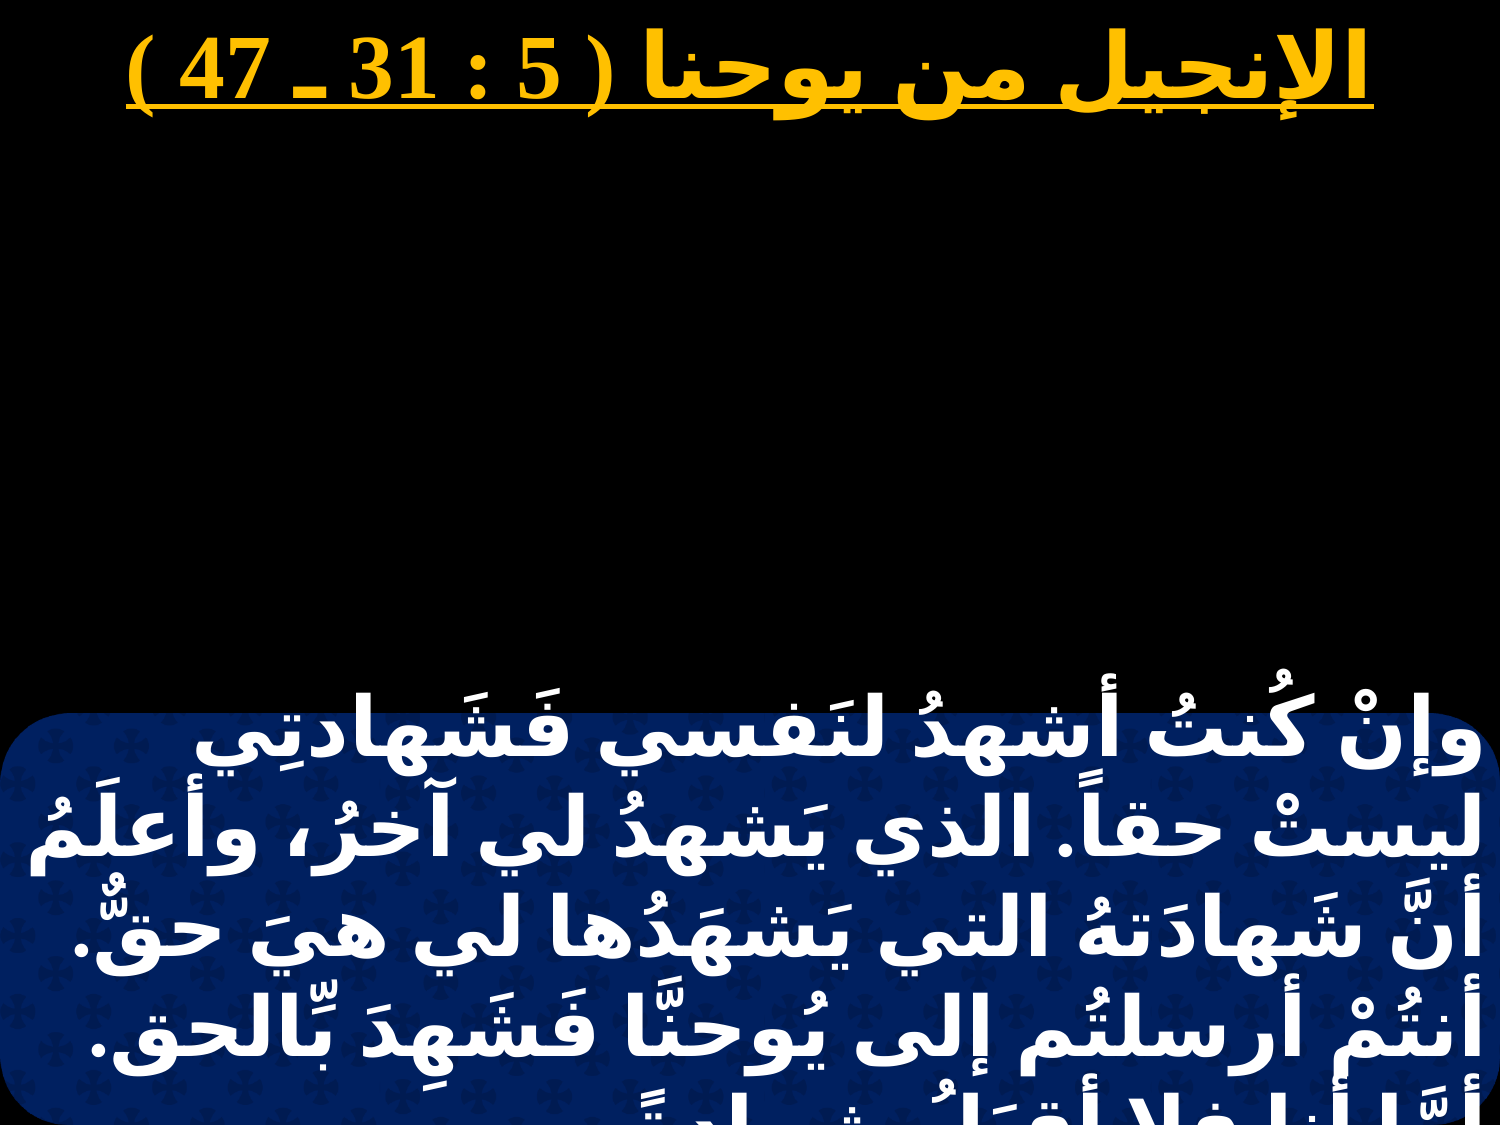

الإنجيل من يوحنا ( 5 : 31 ـ 47 )
وإنْ كُنتُ أشهدُ لنَفسي فَشَهادتِي ليستْ حقاً. الذي يَشهدُ لي آخرُ، وأعلَمُ أنَّ شَهادَتهُ التي يَشهَدُها لي هيَ حقٌّ. أنتُمْ أرسلتُم إلى يُوحنَّا فَشَهِدَ بِّالحق. أمَّا أنا فلا أقبَلُ شهادةً